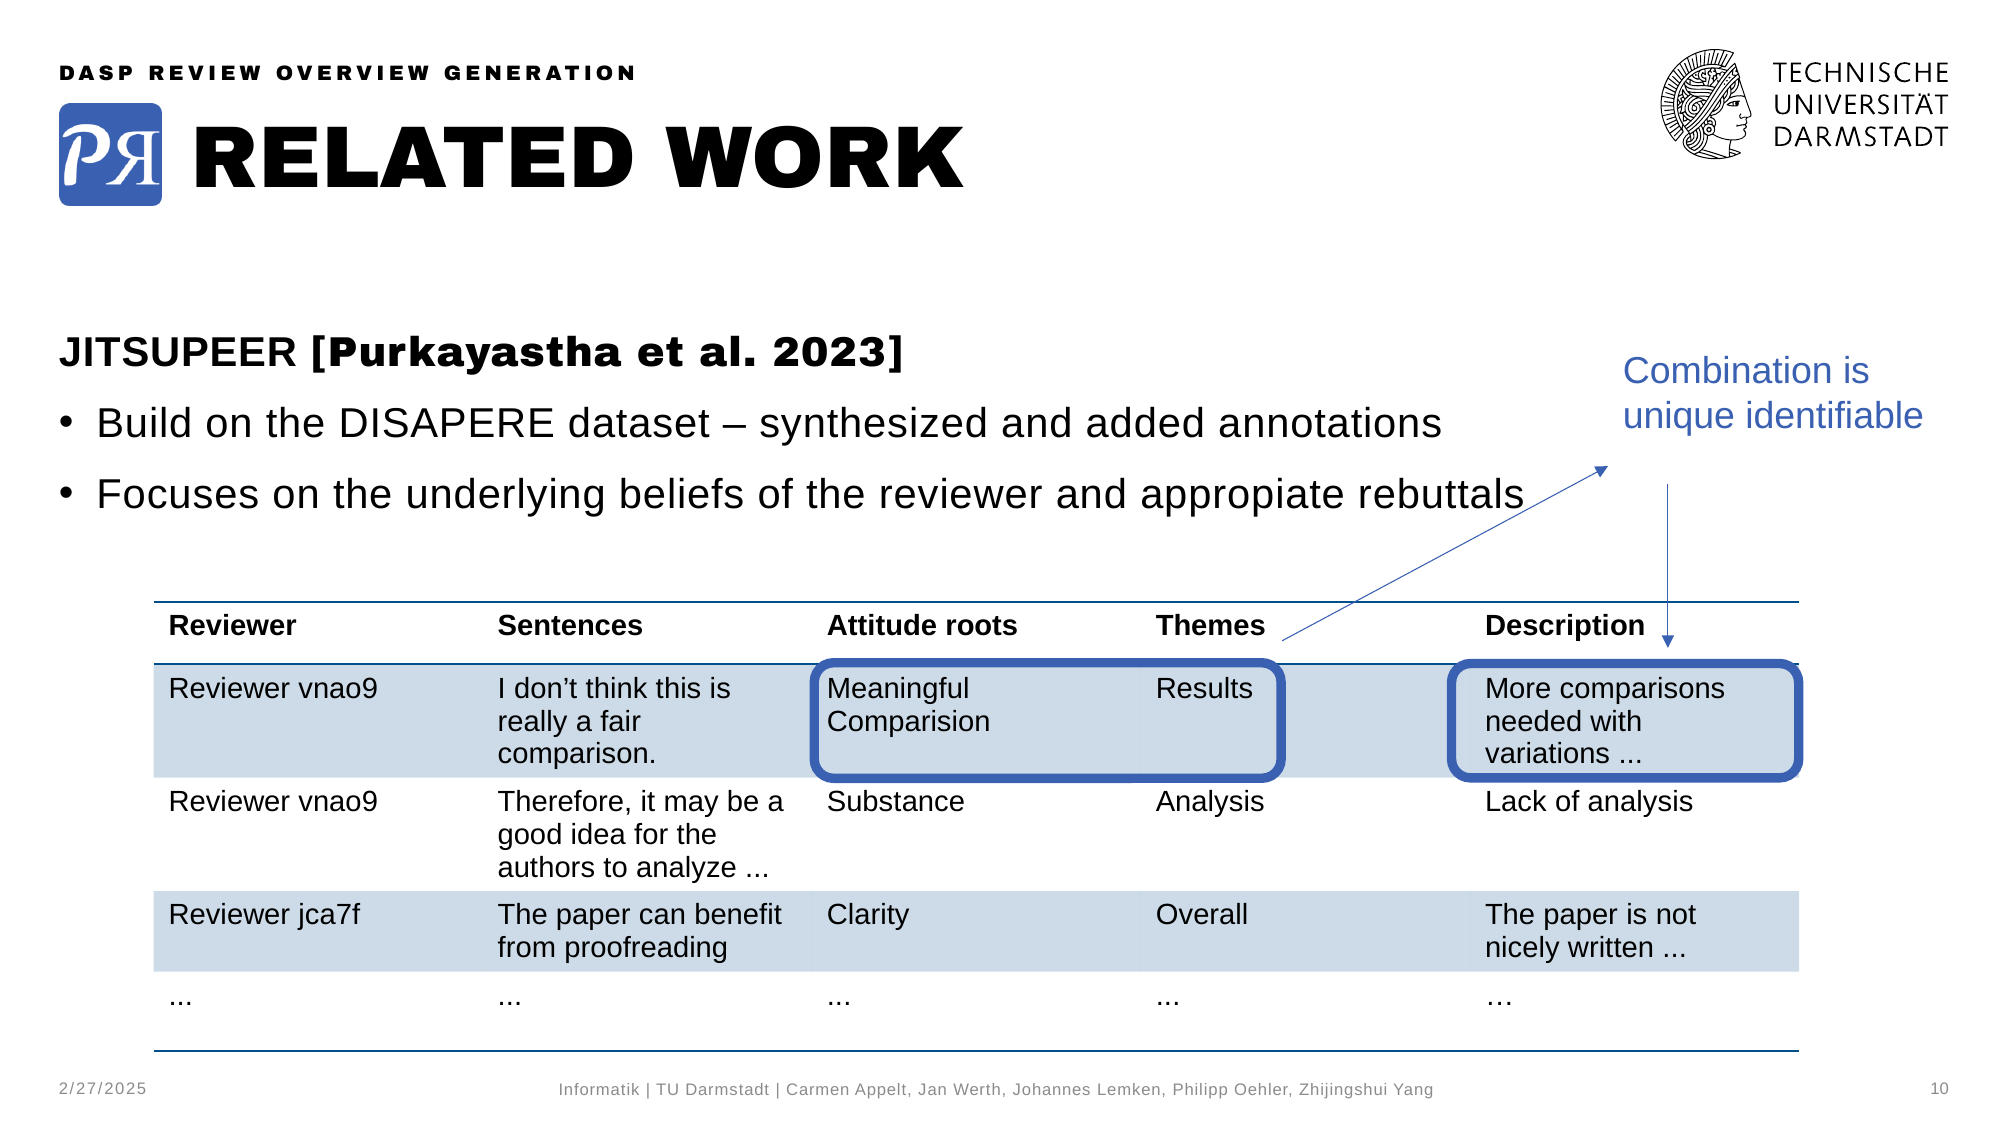

DASP Review Overview GeneratioN
# RELATED wORK
JITSUPEER [Purkayastha et al. 2023]
Build on the DISAPERE dataset – synthesized and added annotations
Focuses on the underlying beliefs of the reviewer and appropiate rebuttals

Combination is unique identifiable

| Reviewer | Sentences | Attitude roots | Themes | Description |
| --- | --- | --- | --- | --- |
| Reviewer vnao9 | I don’t think this is really a fair comparison. | Meaningful Comparision | Results | More comparisons needed with variations ... |
| Reviewer vnao9 | Therefore, it may be a good idea for the authors to analyze ... | Substance | Analysis | Lack of analysis |
| Reviewer jca7f | The paper can benefit from proofreading | Clarity | Overall | The paper is not nicely written ... |
| ... | ... | ... | ... | … |
2/27/2025
10